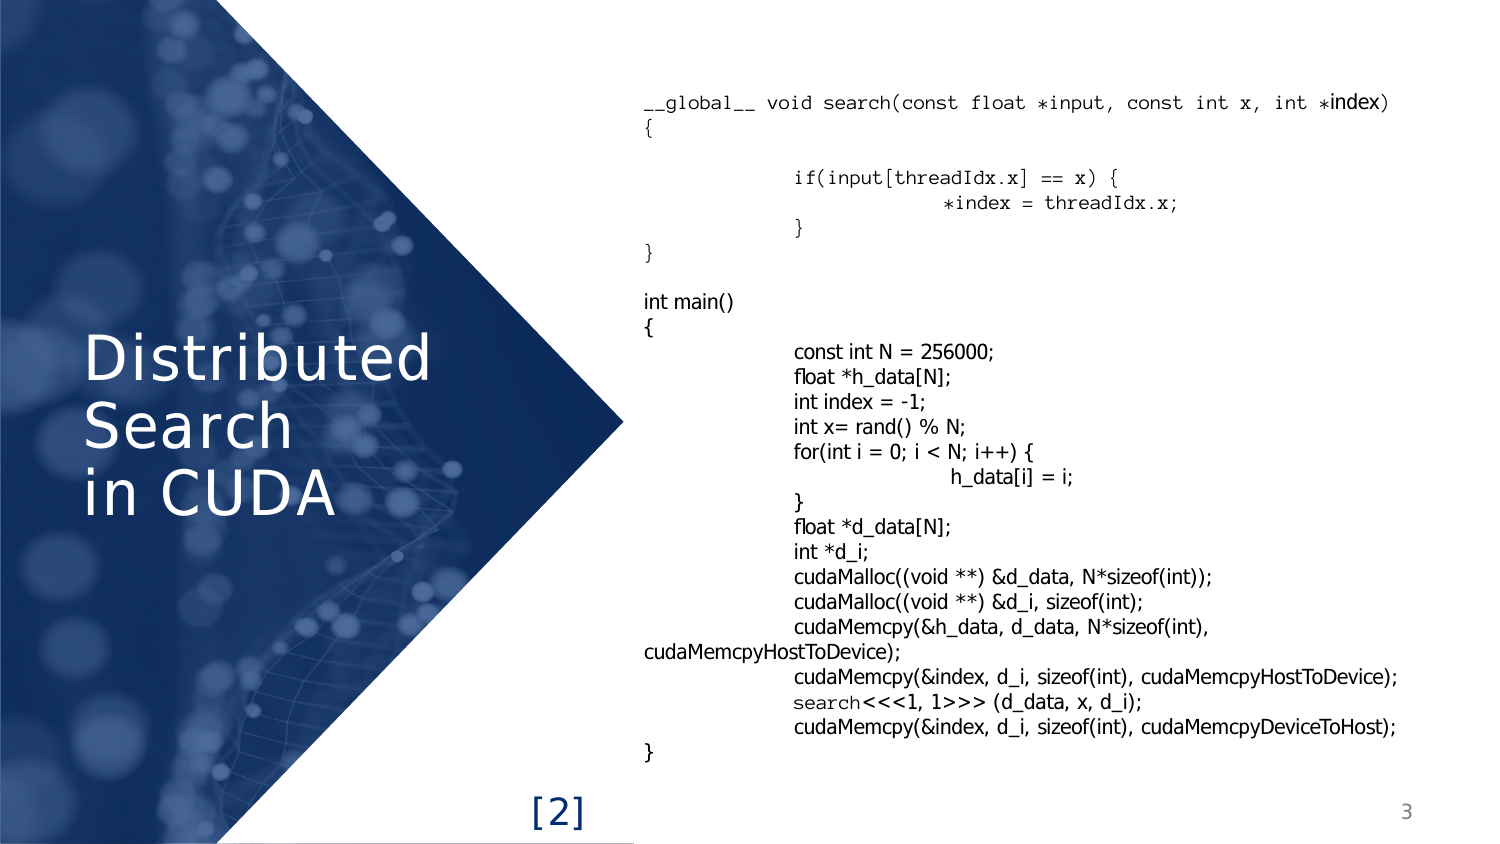

__global__ void search(const float *input, const int x, int *index)
{

    	if(input[threadIdx.x] == x) {
		*index = threadIdx.x;
	}
}

int main()
{
	const int N = 256000;
	float *h_data[N];
	int index = -1;
	int x= rand() % N;
	for(int i = 0; i < N; i++) {
		 h_data[i] = i;
	}
	float *d_data[N];
	int *d_i;
	cudaMalloc((void **) &d_data, N*sizeof(int));
	cudaMalloc((void **) &d_i, sizeof(int);
	cudaMemcpy(&h_data, d_data, N*sizeof(int), cudaMemcpyHostToDevice);
	cudaMemcpy(&index, d_i, sizeof(int), cudaMemcpyHostToDevice);
	search<<<1, 1>>> (d_data, x, d_i);
	cudaMemcpy(&index, d_i, sizeof(int), cudaMemcpyDeviceToHost);
}
Distributed Search
in CUDA
[2]